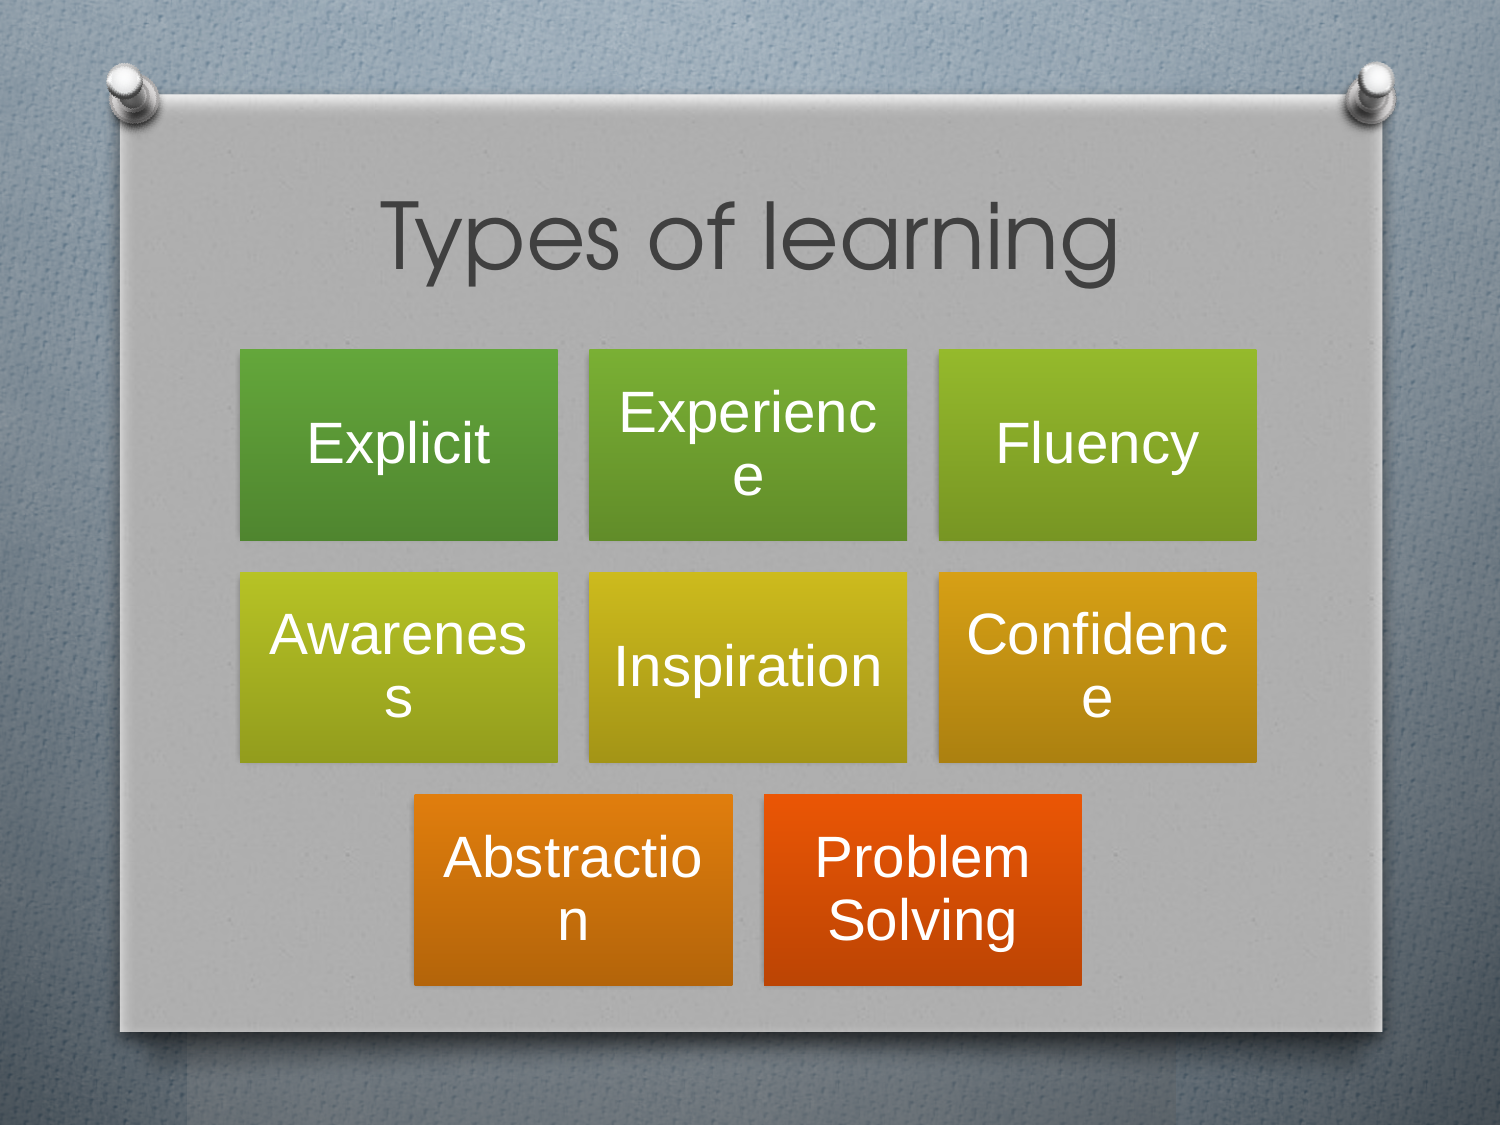

# Types of learning
Explicit
Experience
Fluency
Awareness
Inspiration
Confidence
Abstraction
Problem Solving